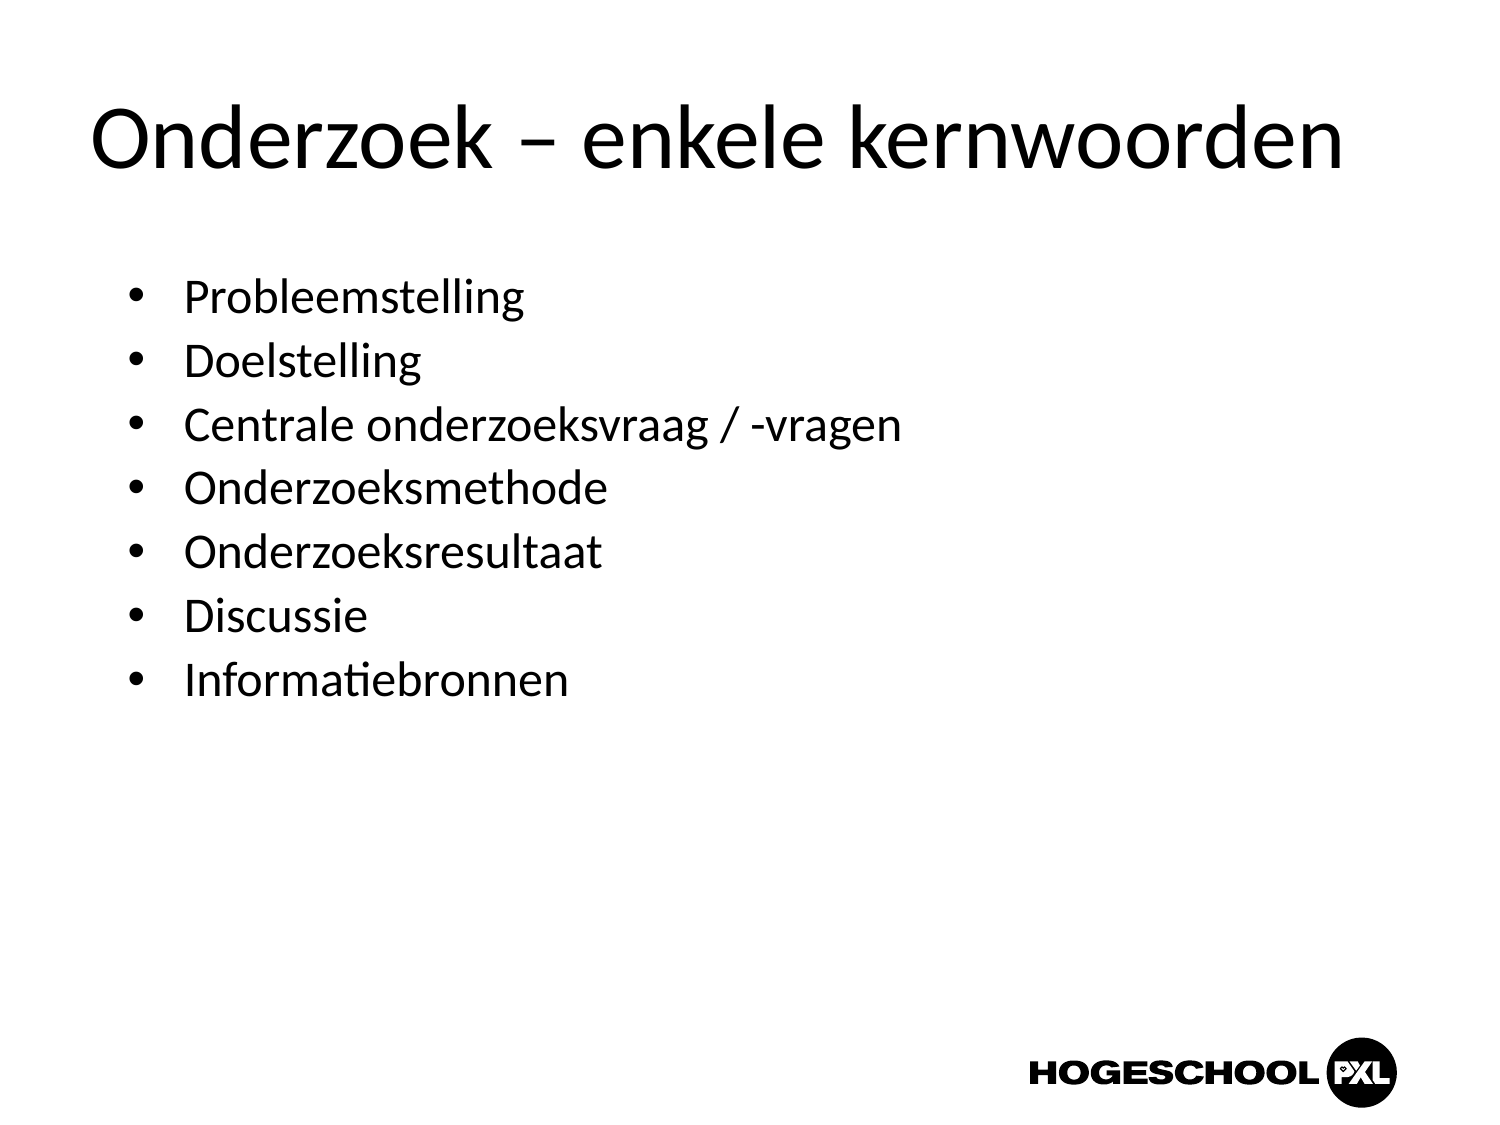

# Onderzoek – enkele kernwoorden
Probleemstelling
Doelstelling
Centrale onderzoeksvraag / -vragen
Onderzoeksmethode
Onderzoeksresultaat
Discussie
Informatiebronnen